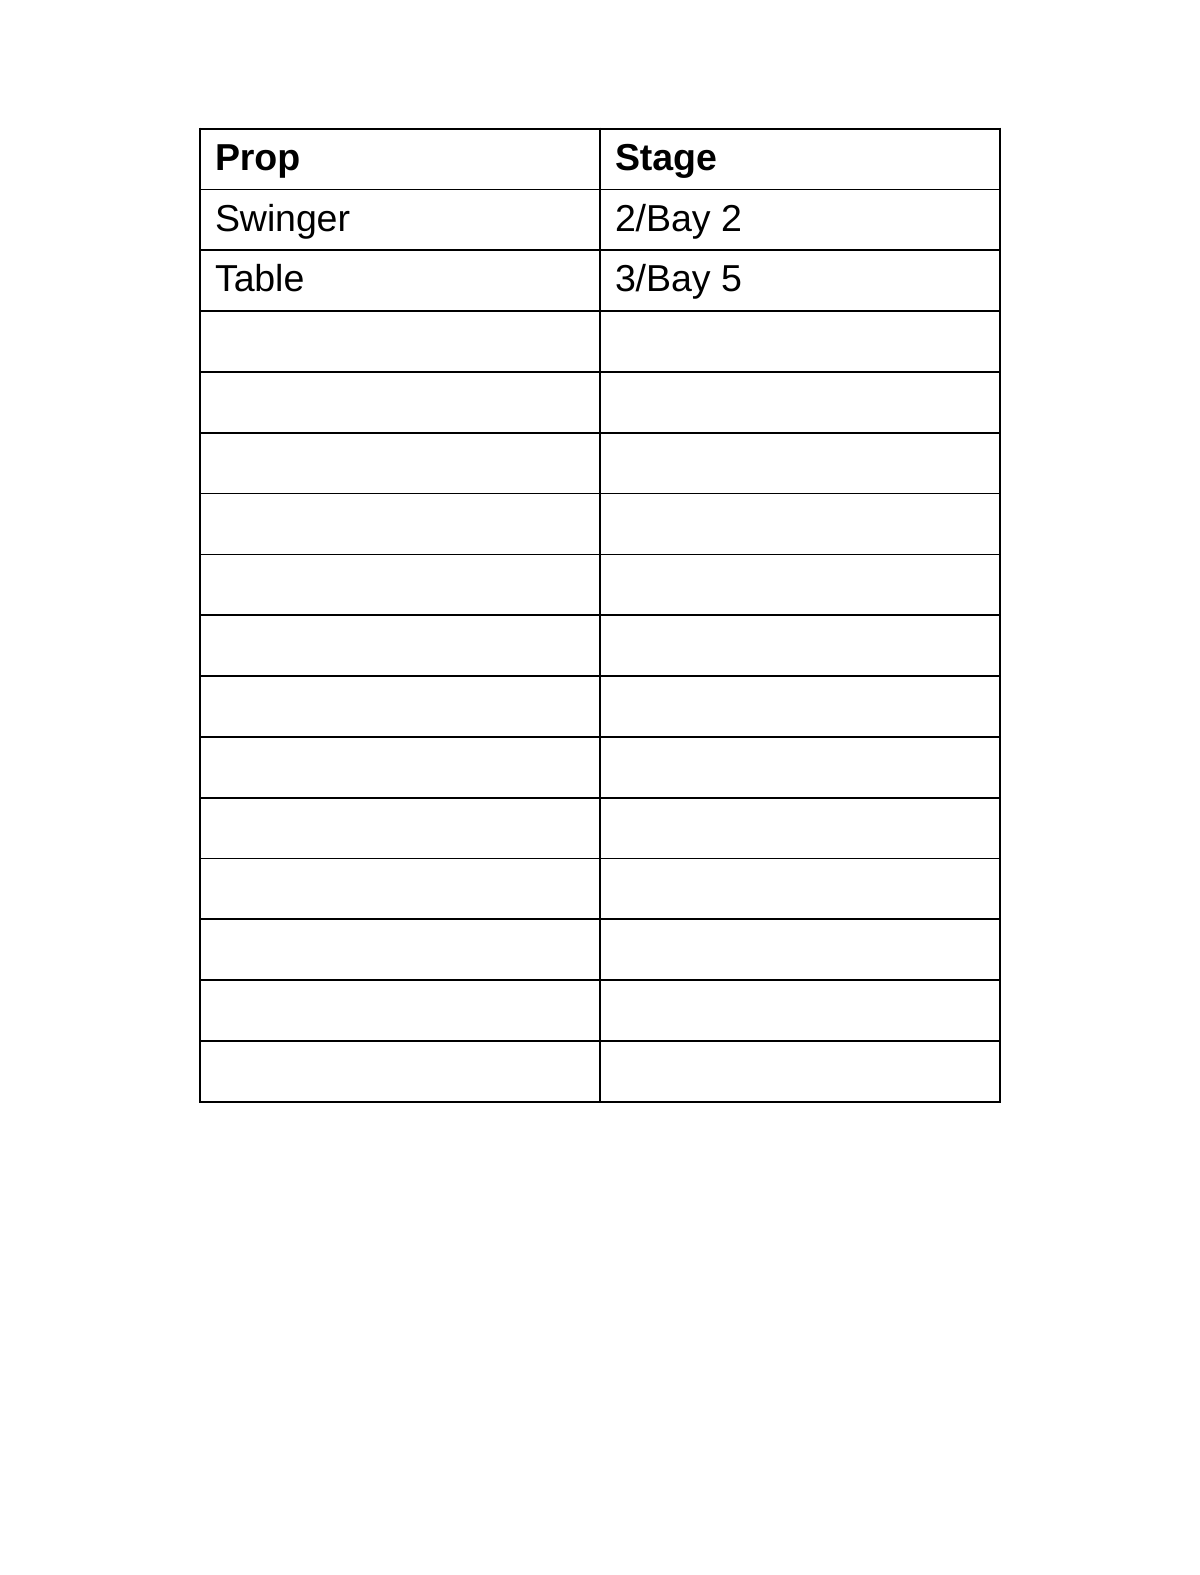

| Prop | Stage |
| --- | --- |
| Swinger | 2/Bay 2 |
| Table | 3/Bay 5 |
|  |  |
|  |  |
|  |  |
|  |  |
|  |  |
|  |  |
|  |  |
|  |  |
|  |  |
|  |  |
|  |  |
|  |  |
|  |  |